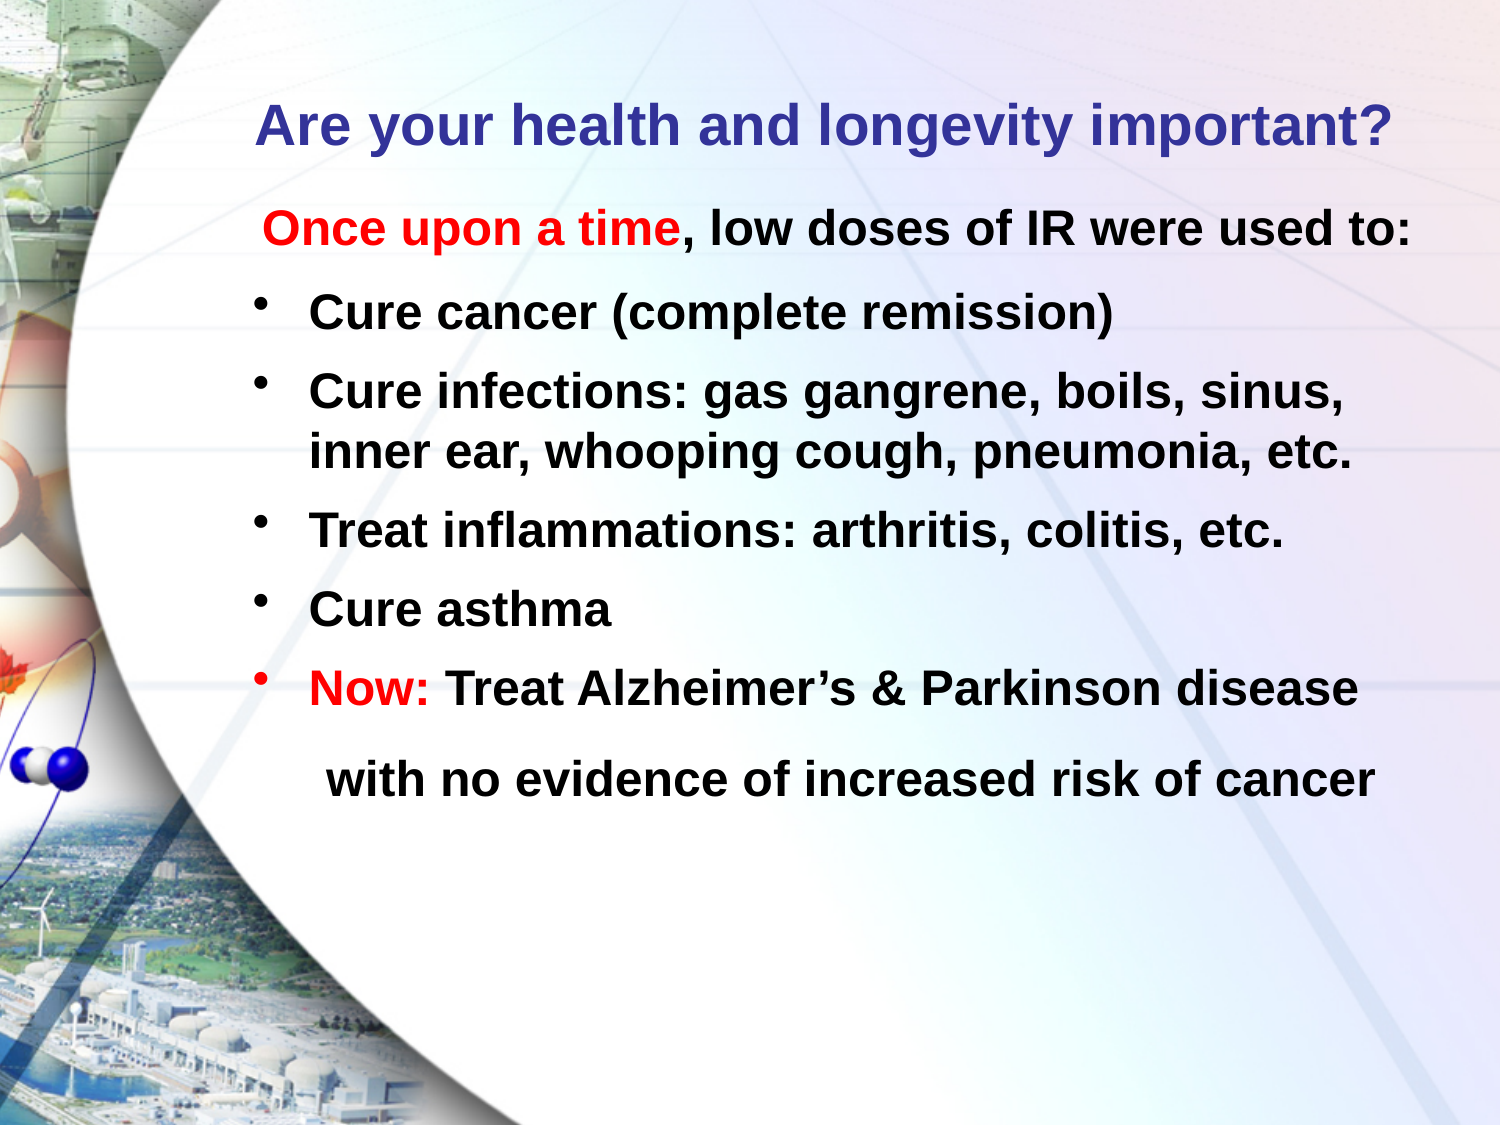

# Are your health and longevity important?
Once upon a time, low doses of IR were used to:
Cure cancer (complete remission)
Cure infections: gas gangrene, boils, sinus, inner ear, whooping cough, pneumonia, etc.
Treat inflammations: arthritis, colitis, etc.
Cure asthma
Now: Treat Alzheimer’s & Parkinson disease
   with no evidence of increased risk of cancer